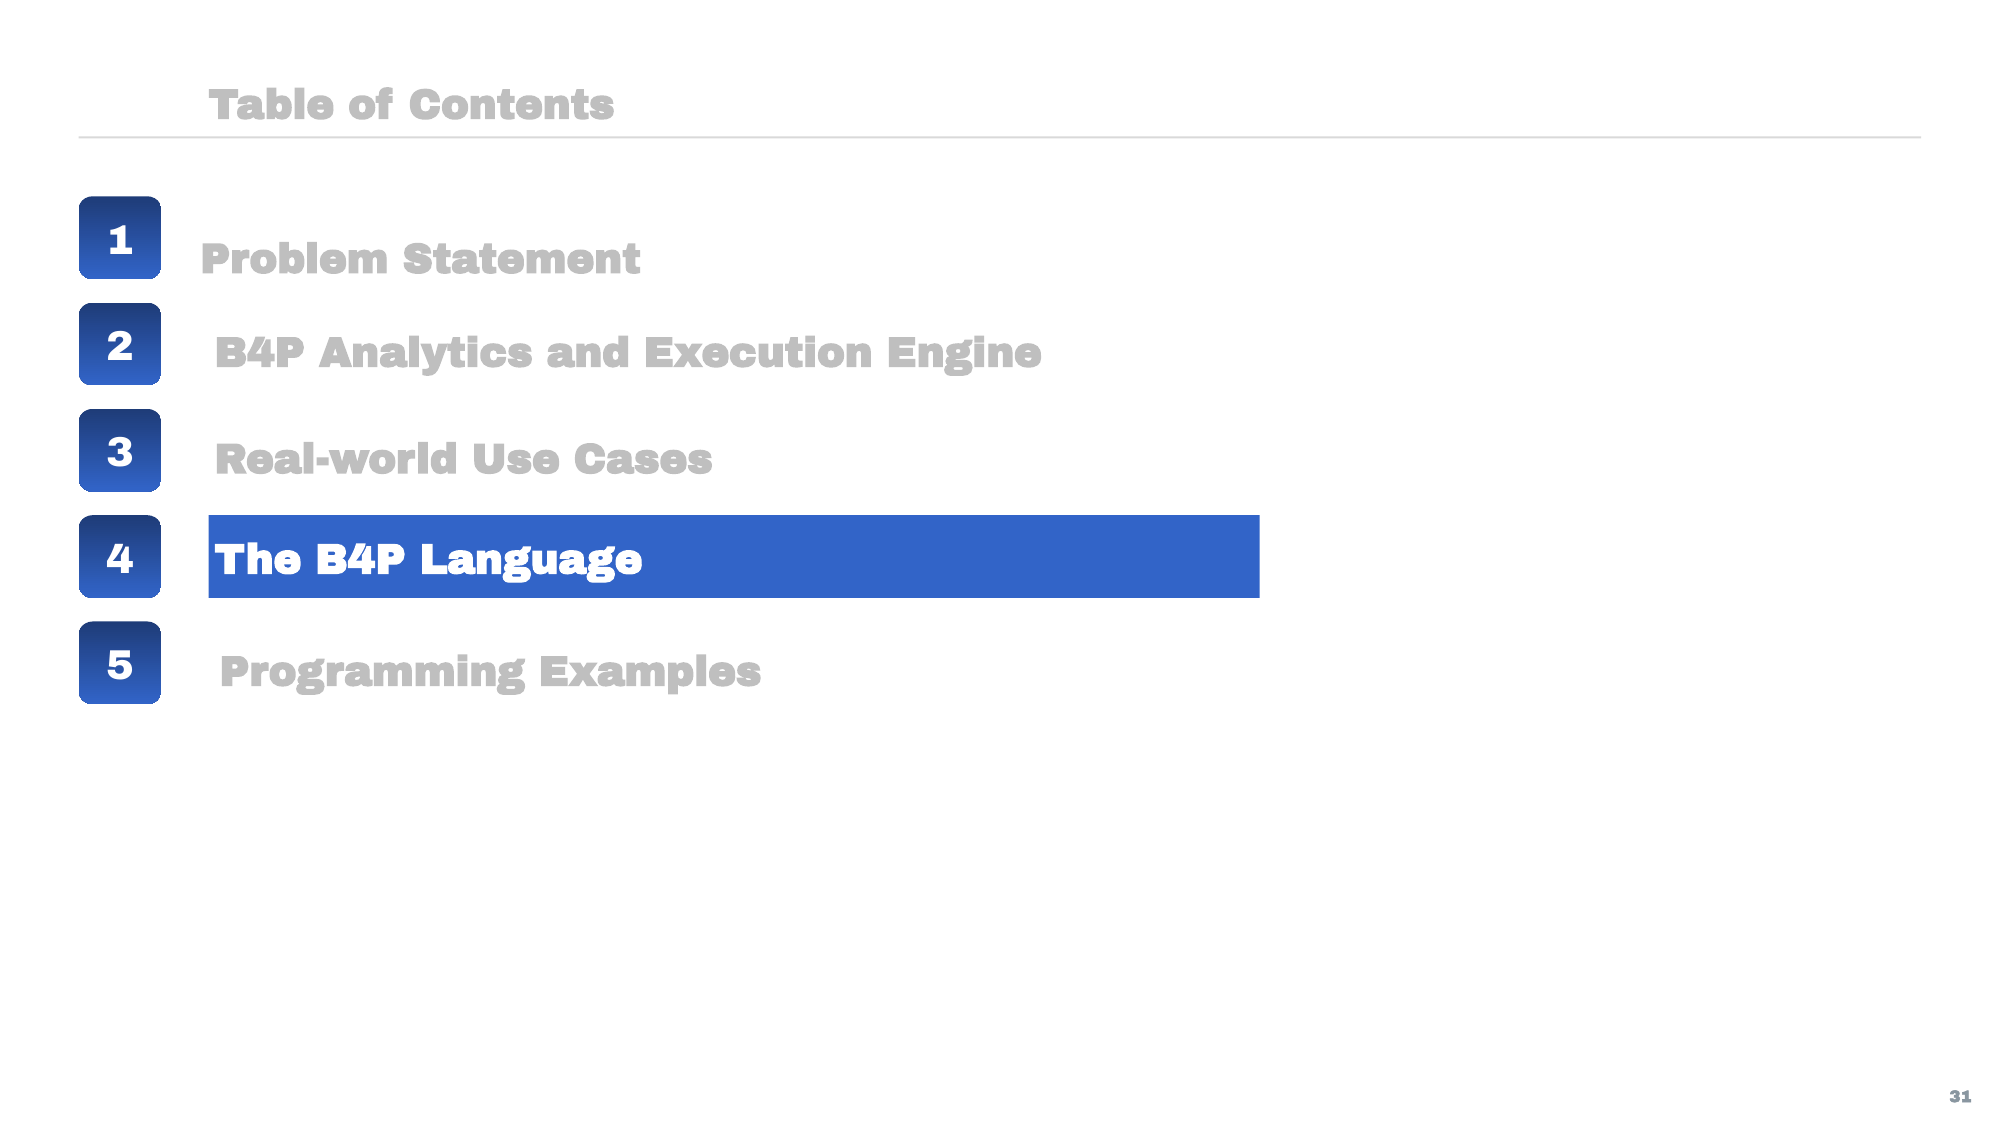

Table of Contents
1
Problem Statement
2
B4P Analytics and Execution Engine
3
Real-world Use Cases
4
The B4P Language
5
Programming Examples